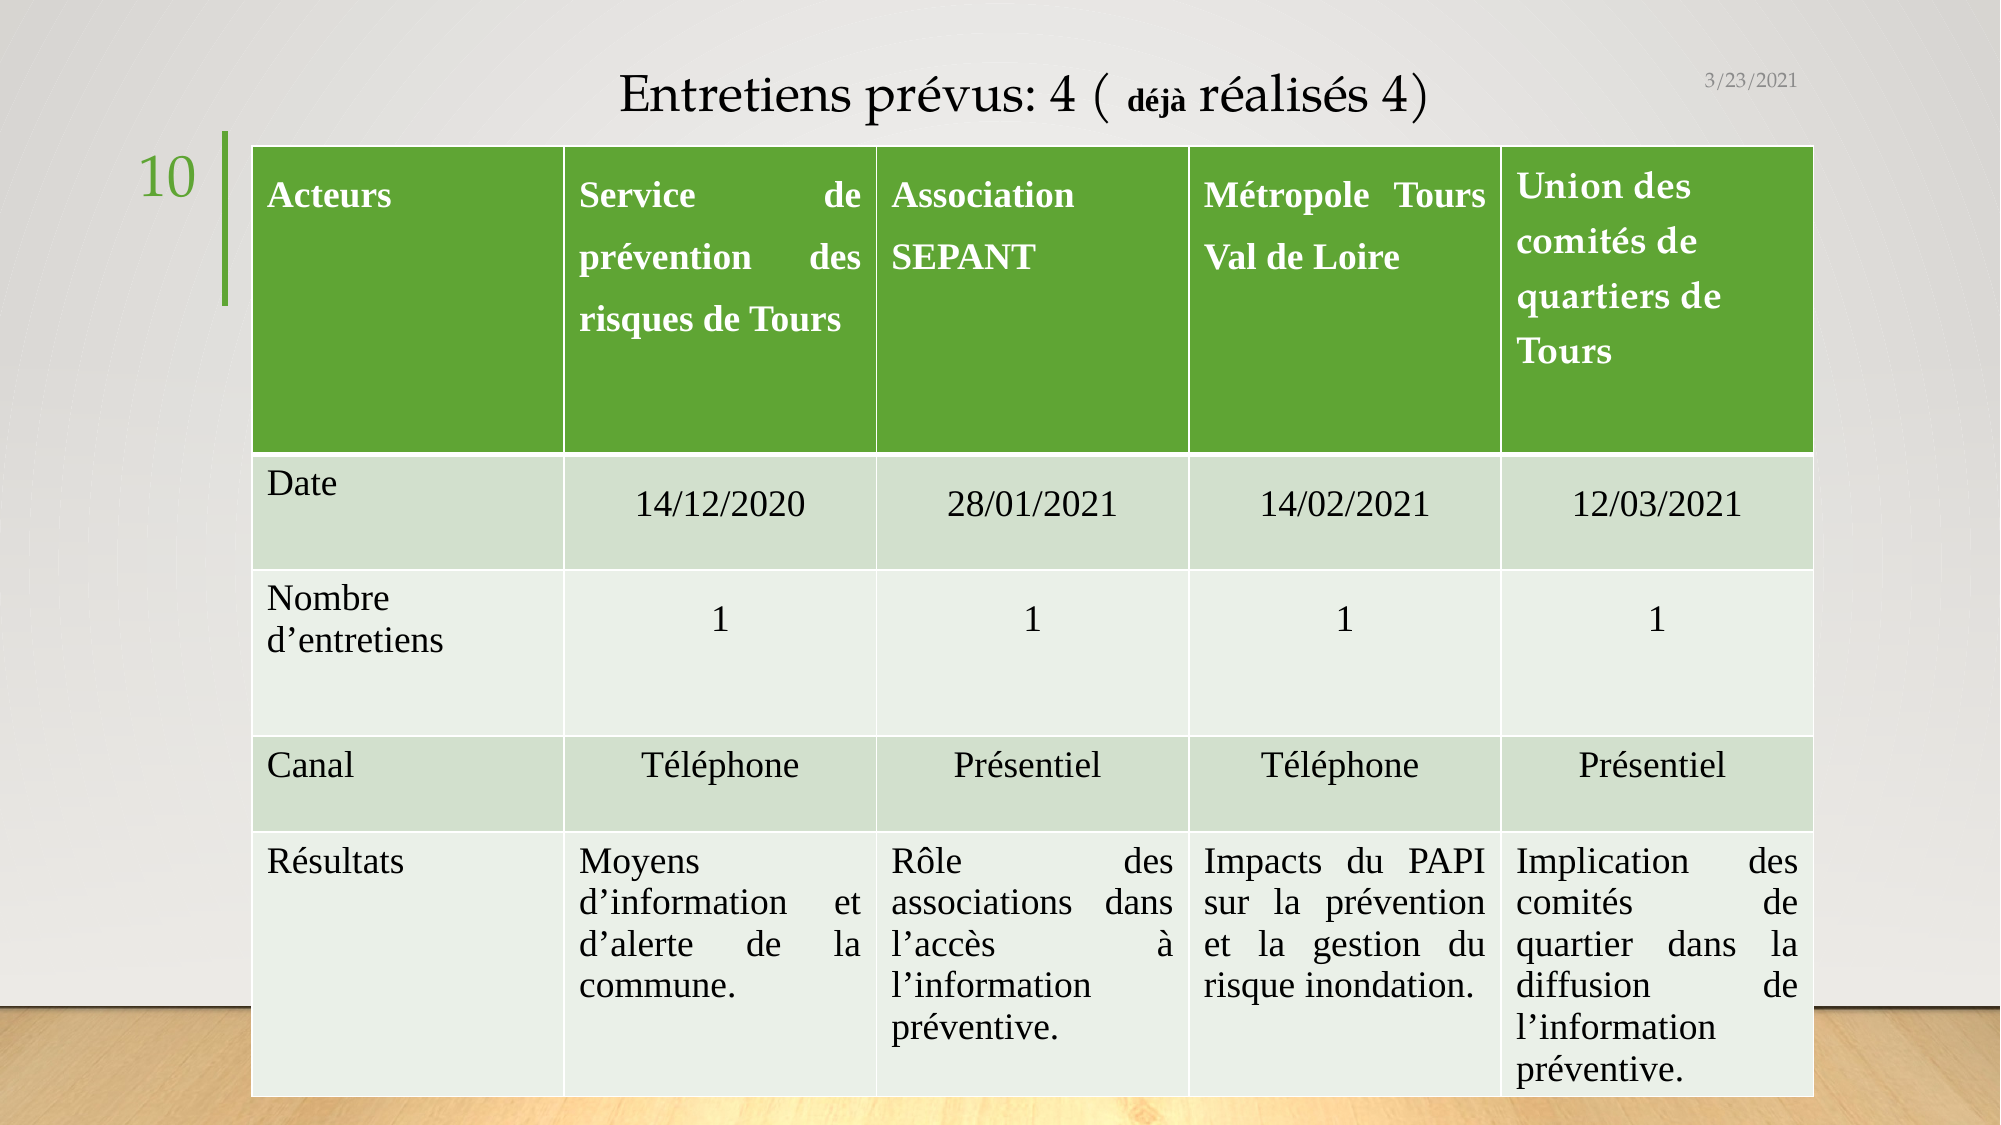

# Entretiens prévus: 4 ( déjà réalisés 4)
3/23/2021
10
| Acteurs | Service de prévention des risques de Tours | Association SEPANT | Métropole Tours Val de Loire | Union des comités de quartiers de Tours |
| --- | --- | --- | --- | --- |
| Date | 14/12/2020 | 28/01/2021 | 14/02/2021 | 12/03/2021 |
| Nombre d’entretiens | 1 | 1 | 1 | 1 |
| Canal | Téléphone | Présentiel | Téléphone | Présentiel |
| Résultats | Moyens d’information et d’alerte de la commune. | Rôle des associations dans l’accès à l’information préventive. | Impacts du PAPI sur la prévention et la gestion du risque inondation. | Implication des comités de quartier dans la diffusion de l’information préventive. |